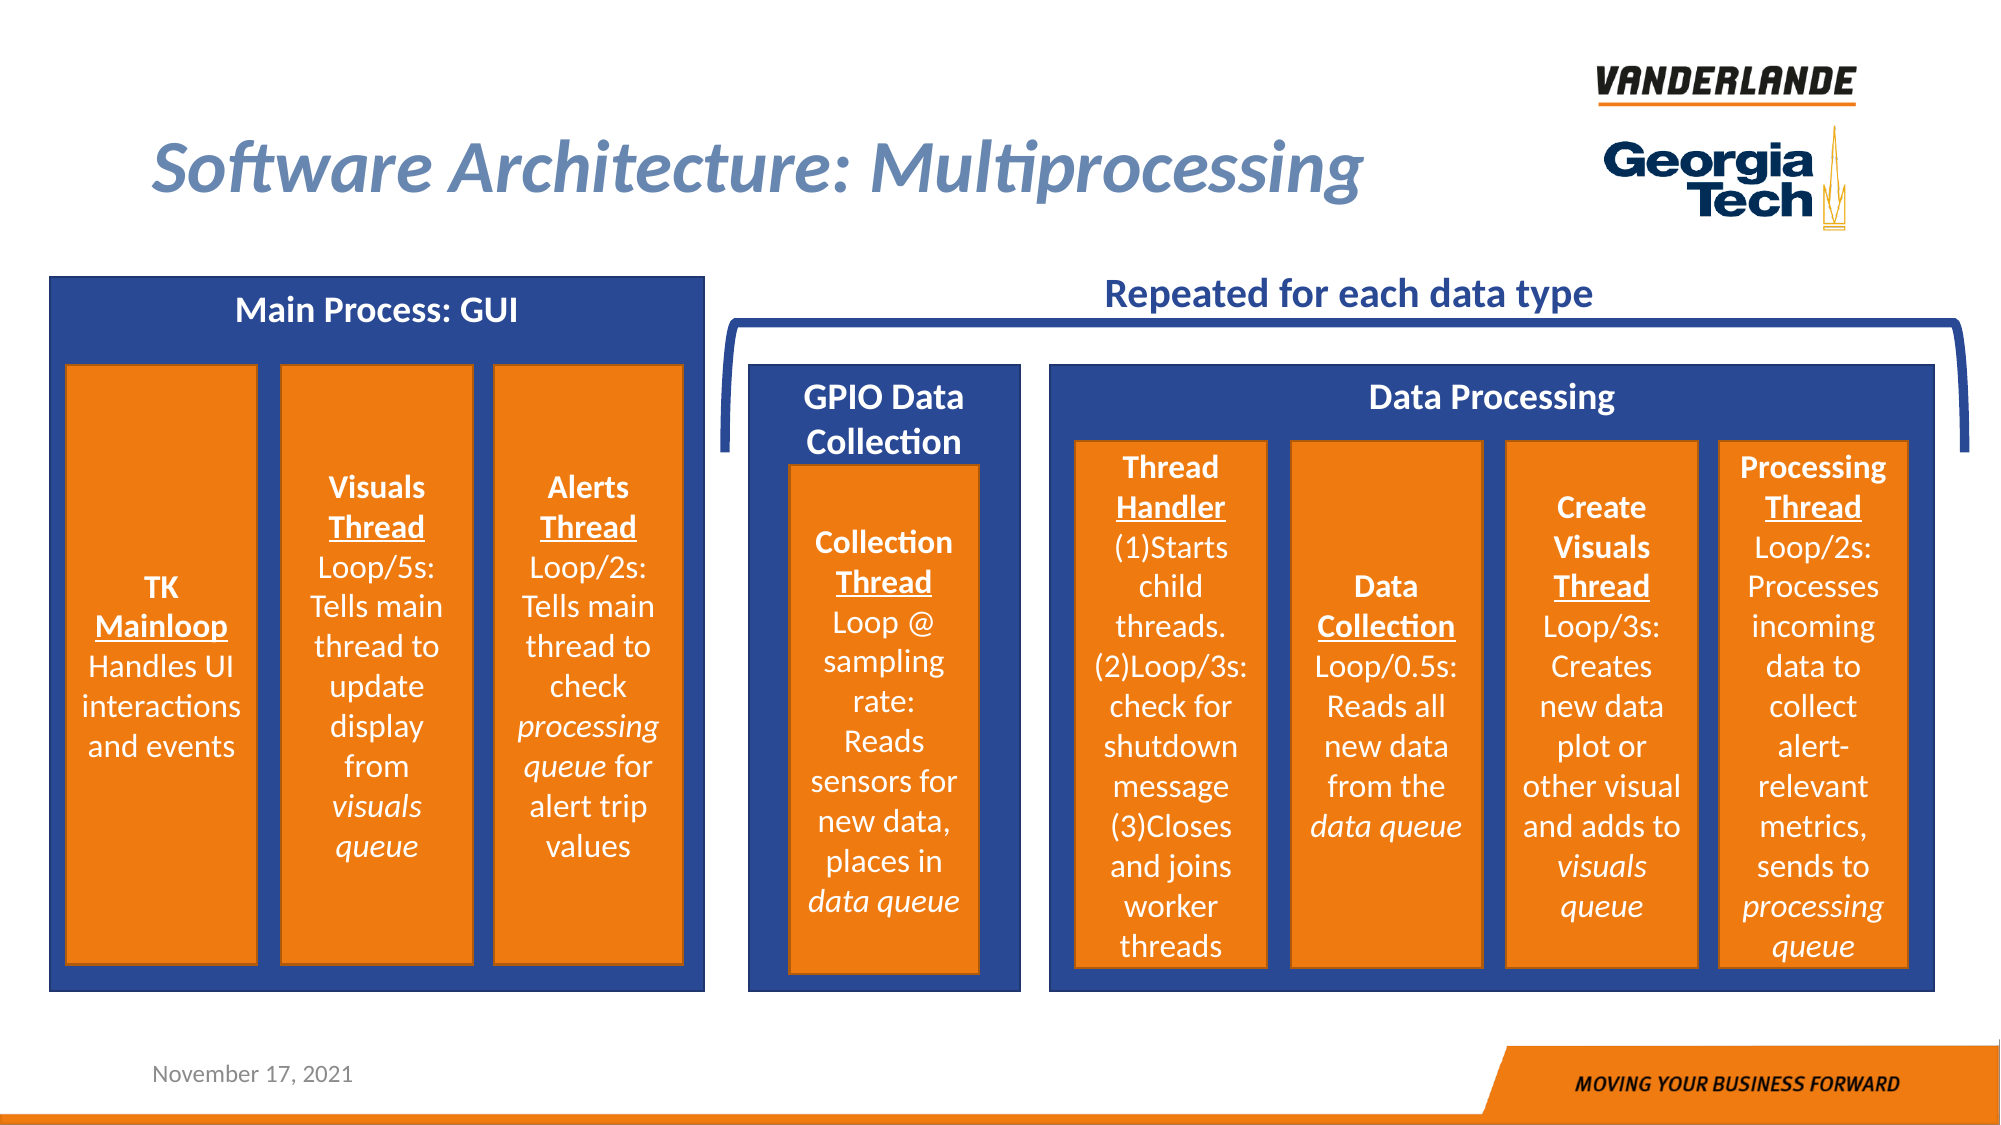

# Software Architecture: Multiprocessing
Repeated for each data type
Main Process: GUI
TK Mainloop
Handles UI interactions and events
Visuals
Thread
Loop/5s:
Tells main thread to update display from visuals queue
Alerts
Thread
Loop/2s:
Tells main thread to check processing queue for alert trip values
GPIO Data Collection
Collection Thread
Loop @ sampling rate:
Reads sensors for new data, places in data queue
Data Processing

Thread Handler
(1)Starts child threads.
(2)Loop/3s: check for shutdown message
(3)Closes and joins worker threads

Data Collection
Loop/0.5s:
Reads all new data from the data queue
Create Visuals
Thread
Loop/3s:
Creates new data plot or other visual and adds to visuals queue
Processing
Thread
Loop/2s:
Processes incoming data to collect alert-relevant metrics, sends to processing queue
November 17, 2021